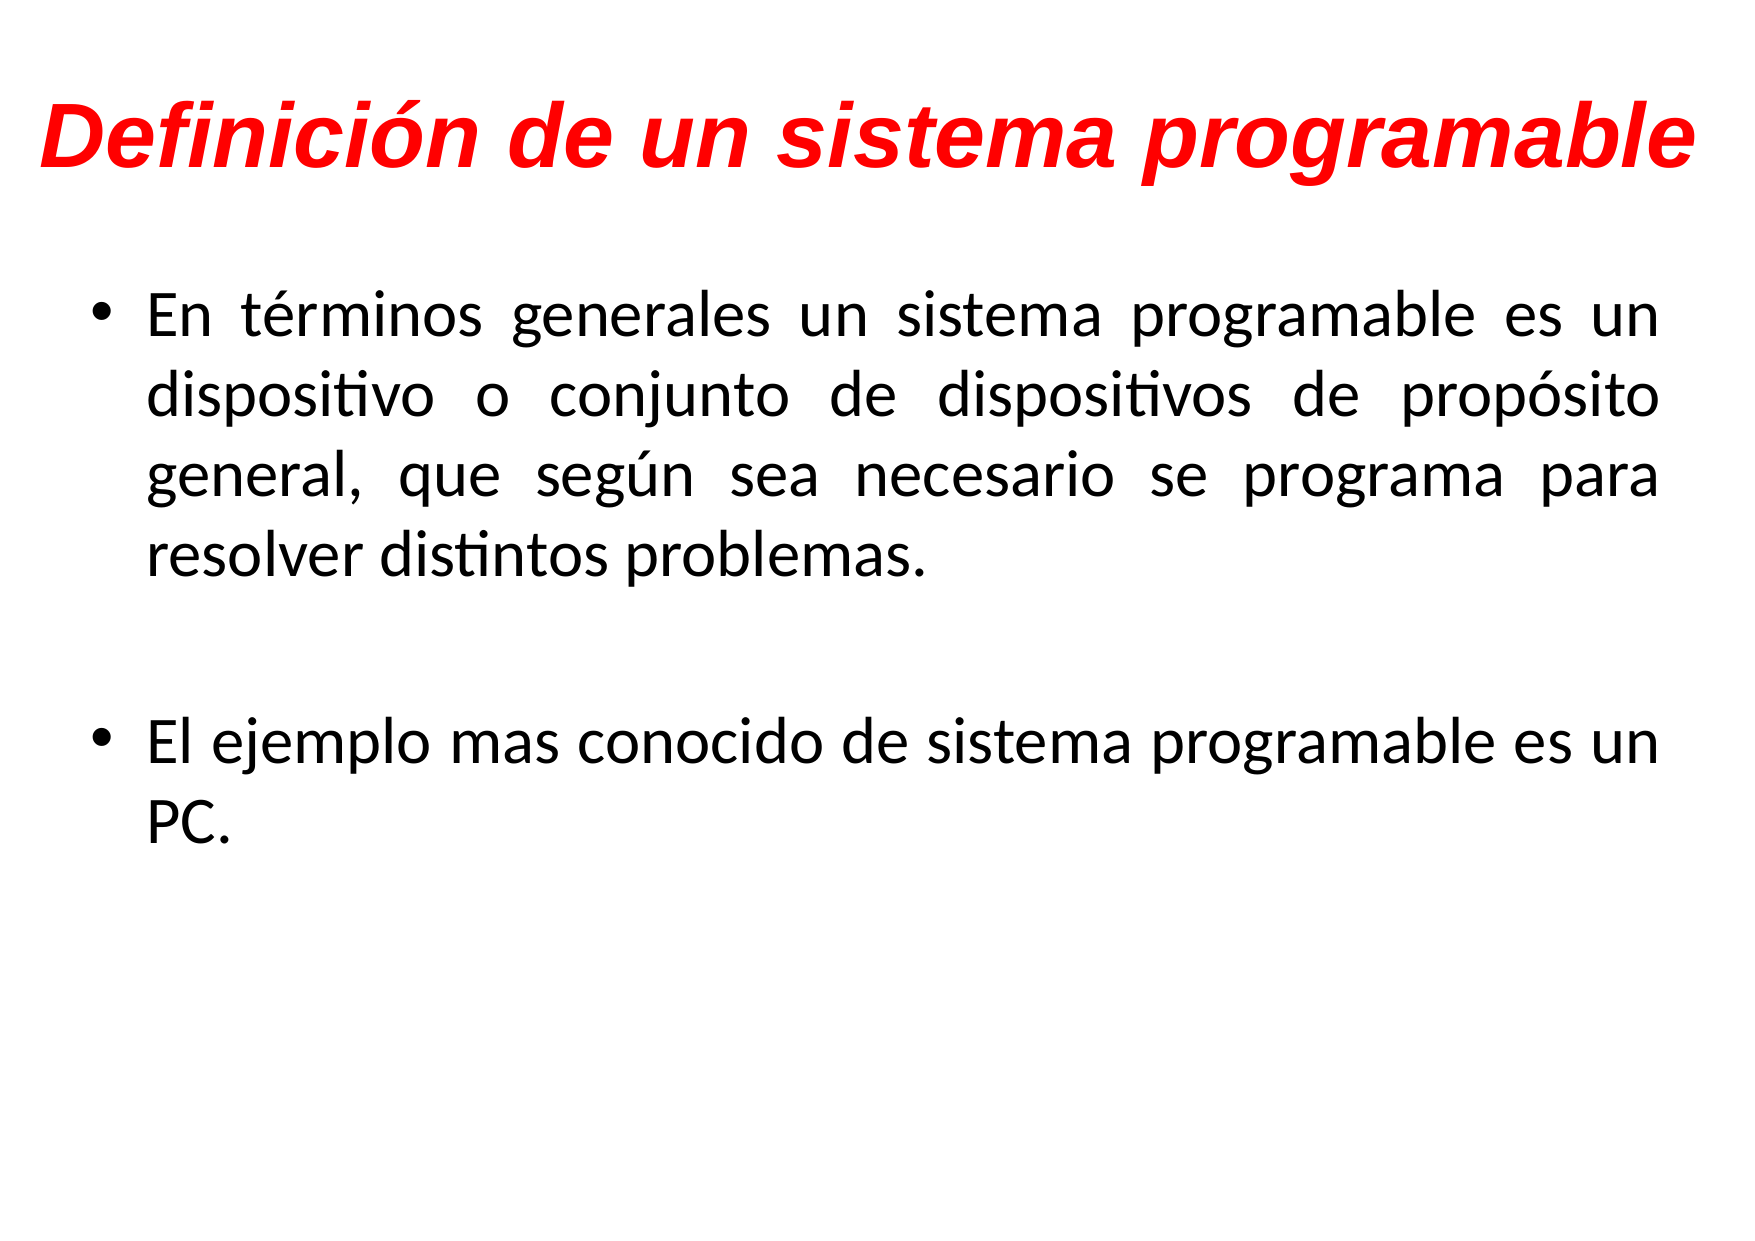

# Definición de un sistema programable
En términos generales un sistema programable es un dispositivo o conjunto de dispositivos de propósito general, que según sea necesario se programa para resolver distintos problemas.

El ejemplo mas conocido de sistema programable es un PC.